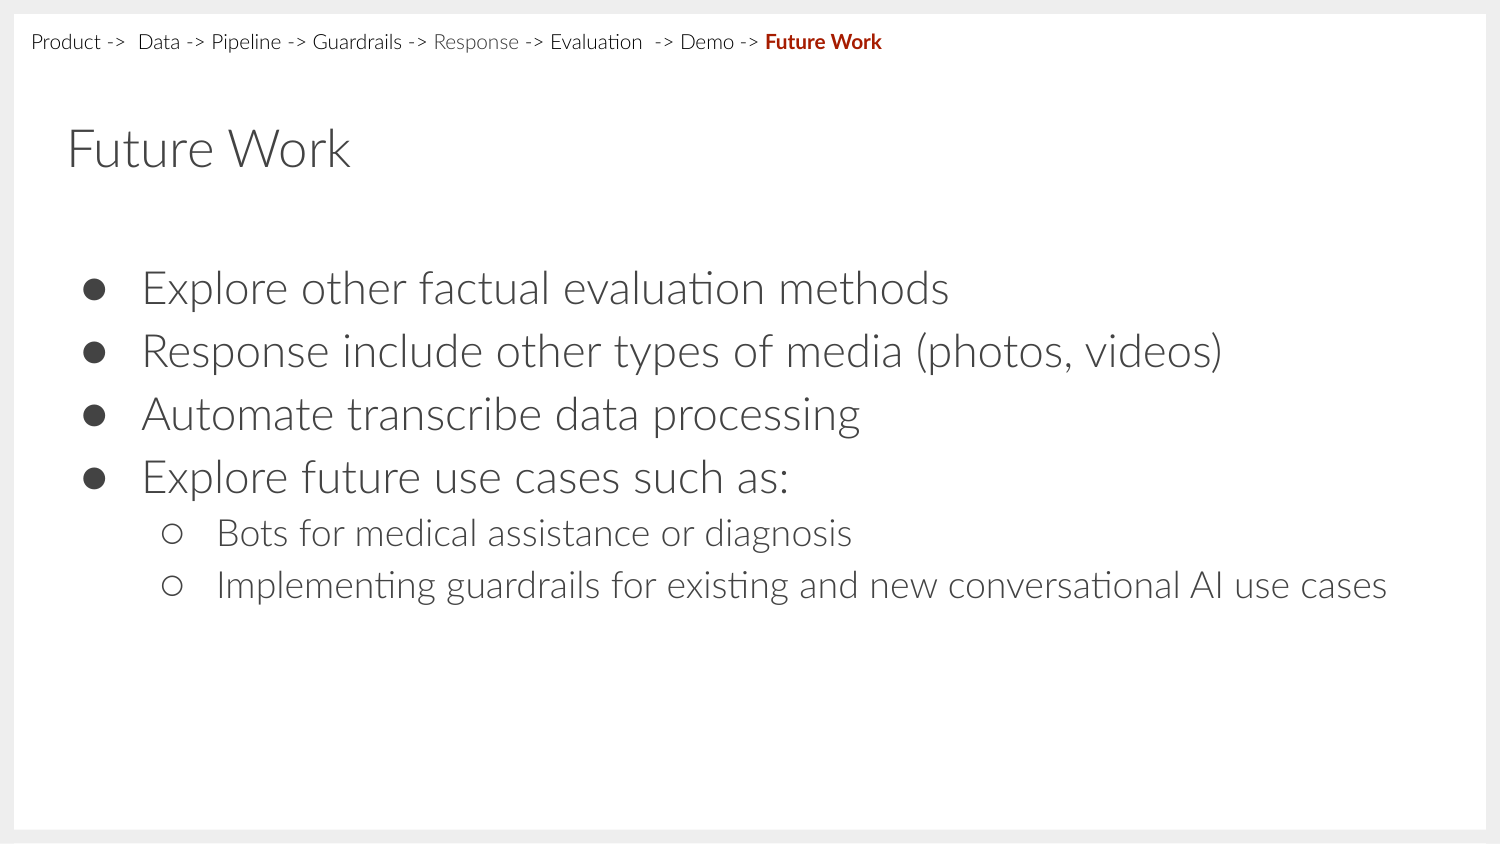

Product ->  Data -> Pipeline -> Guardrails -> Response -> Evaluation  -> Demo -> Future Work
# Future Work
Explore other factual evaluation methods
Response include other types of media (photos, videos)
Automate transcribe data processing
Explore future use cases such as:
Bots for medical assistance or diagnosis
Implementing guardrails for existing and new conversational AI use cases